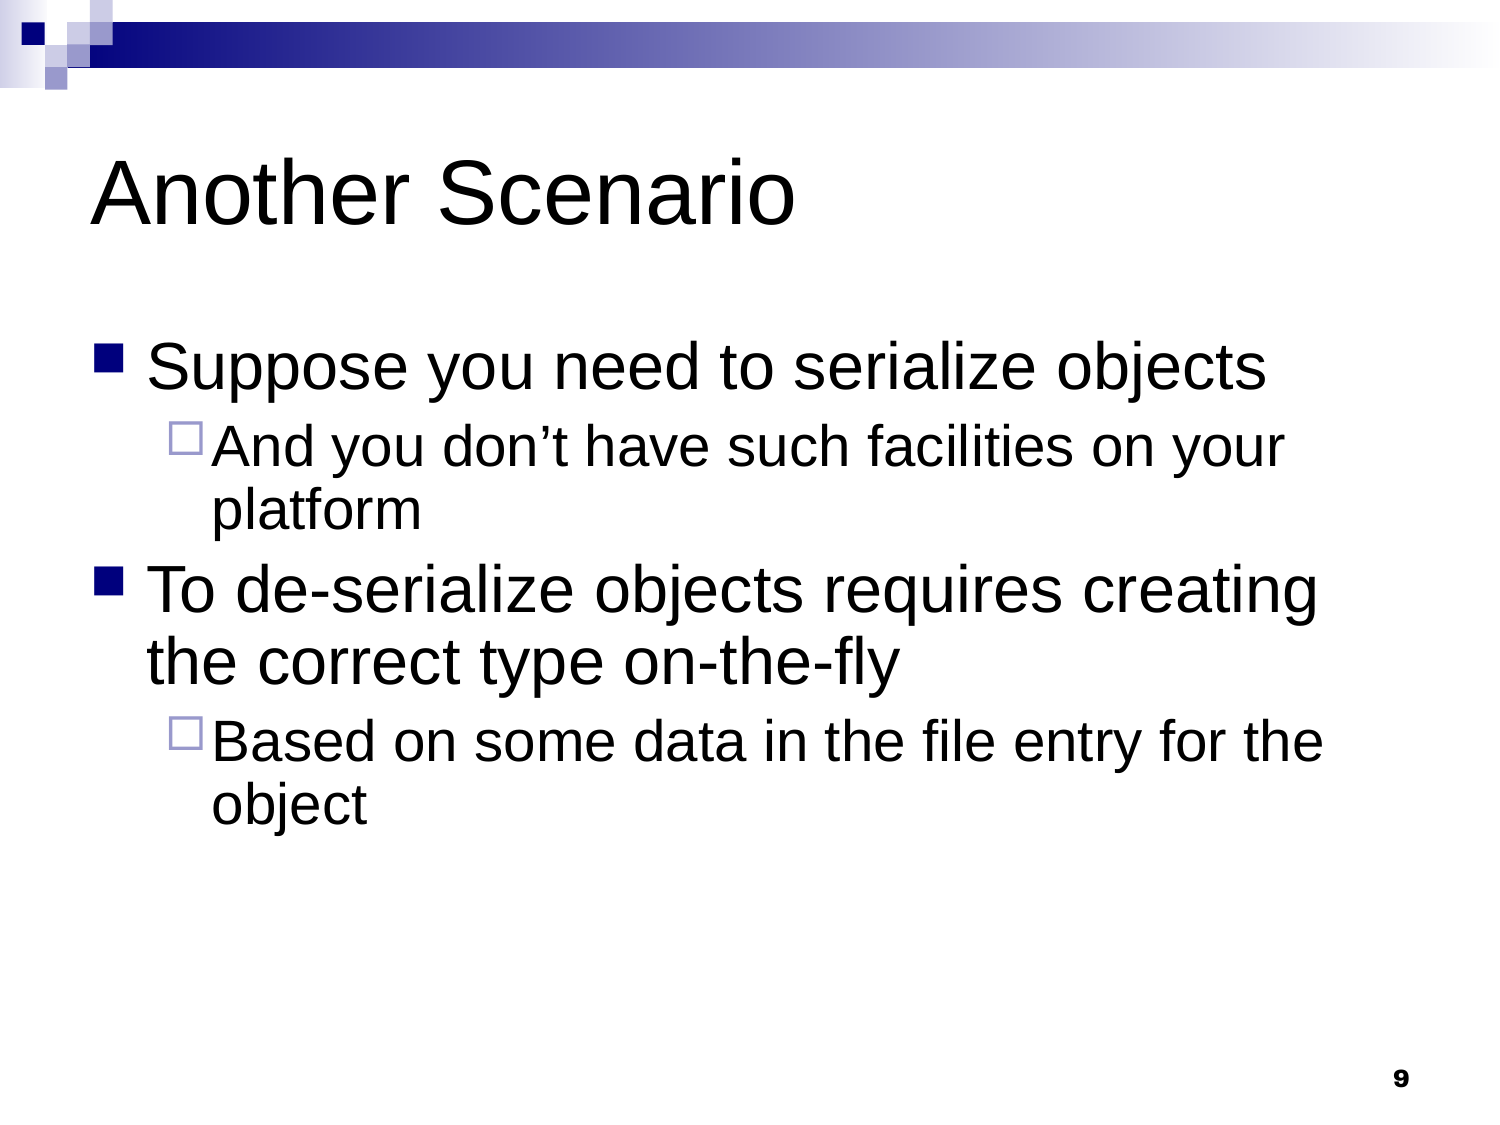

# Another Scenario
Suppose you need to serialize objects
And you don’t have such facilities on your platform
To de-serialize objects requires creating the correct type on-the-fly
Based on some data in the file entry for the object
9